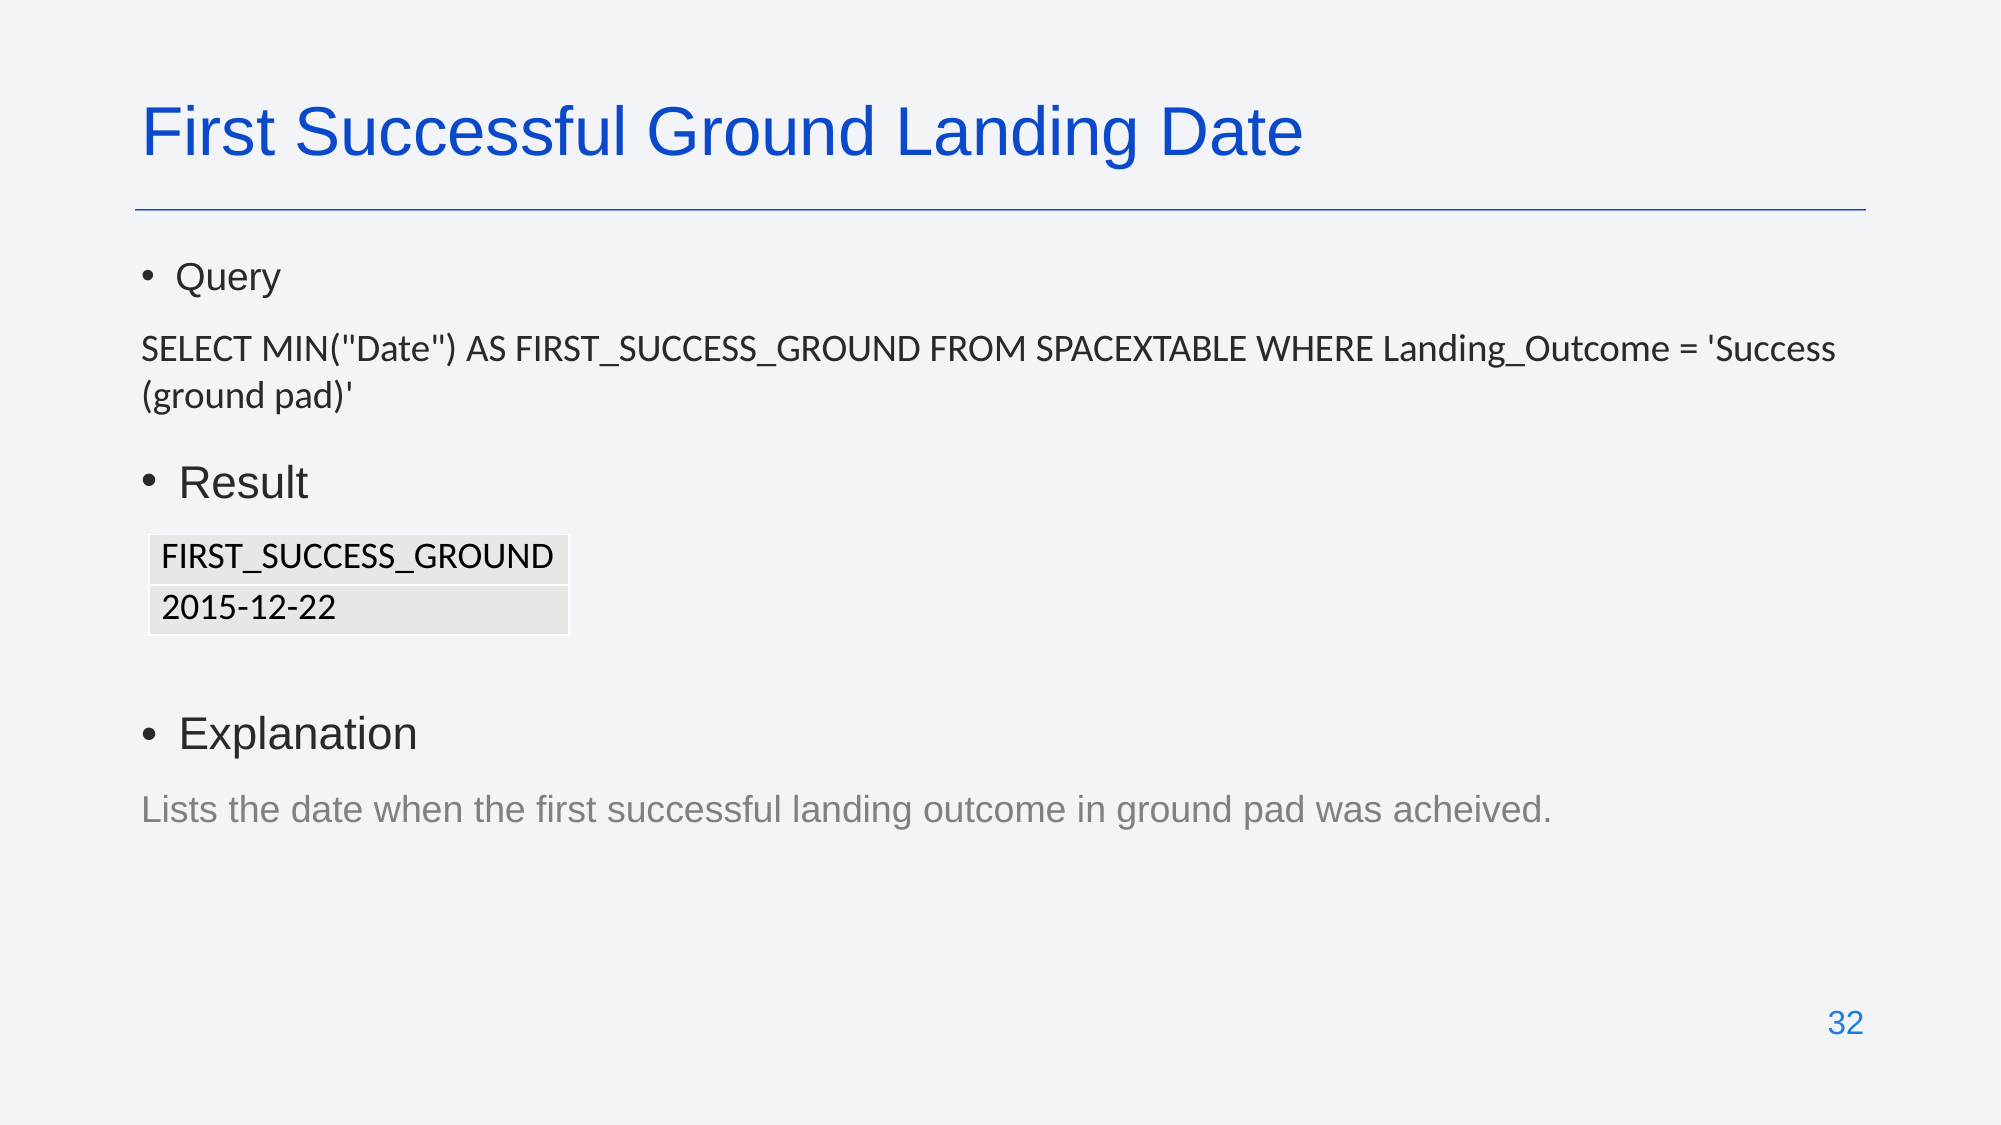

First Successful Ground Landing Date
Query
SELECT MIN("Date") AS FIRST_SUCCESS_GROUND FROM SPACEXTABLE WHERE Landing_Outcome = 'Success (ground pad)'
Result

| FIRST\_SUCCESS\_GROUND |
| --- |
| 2015-12-22 |
Explanation
Lists the date when the first successful landing outcome in ground pad was acheived.
32